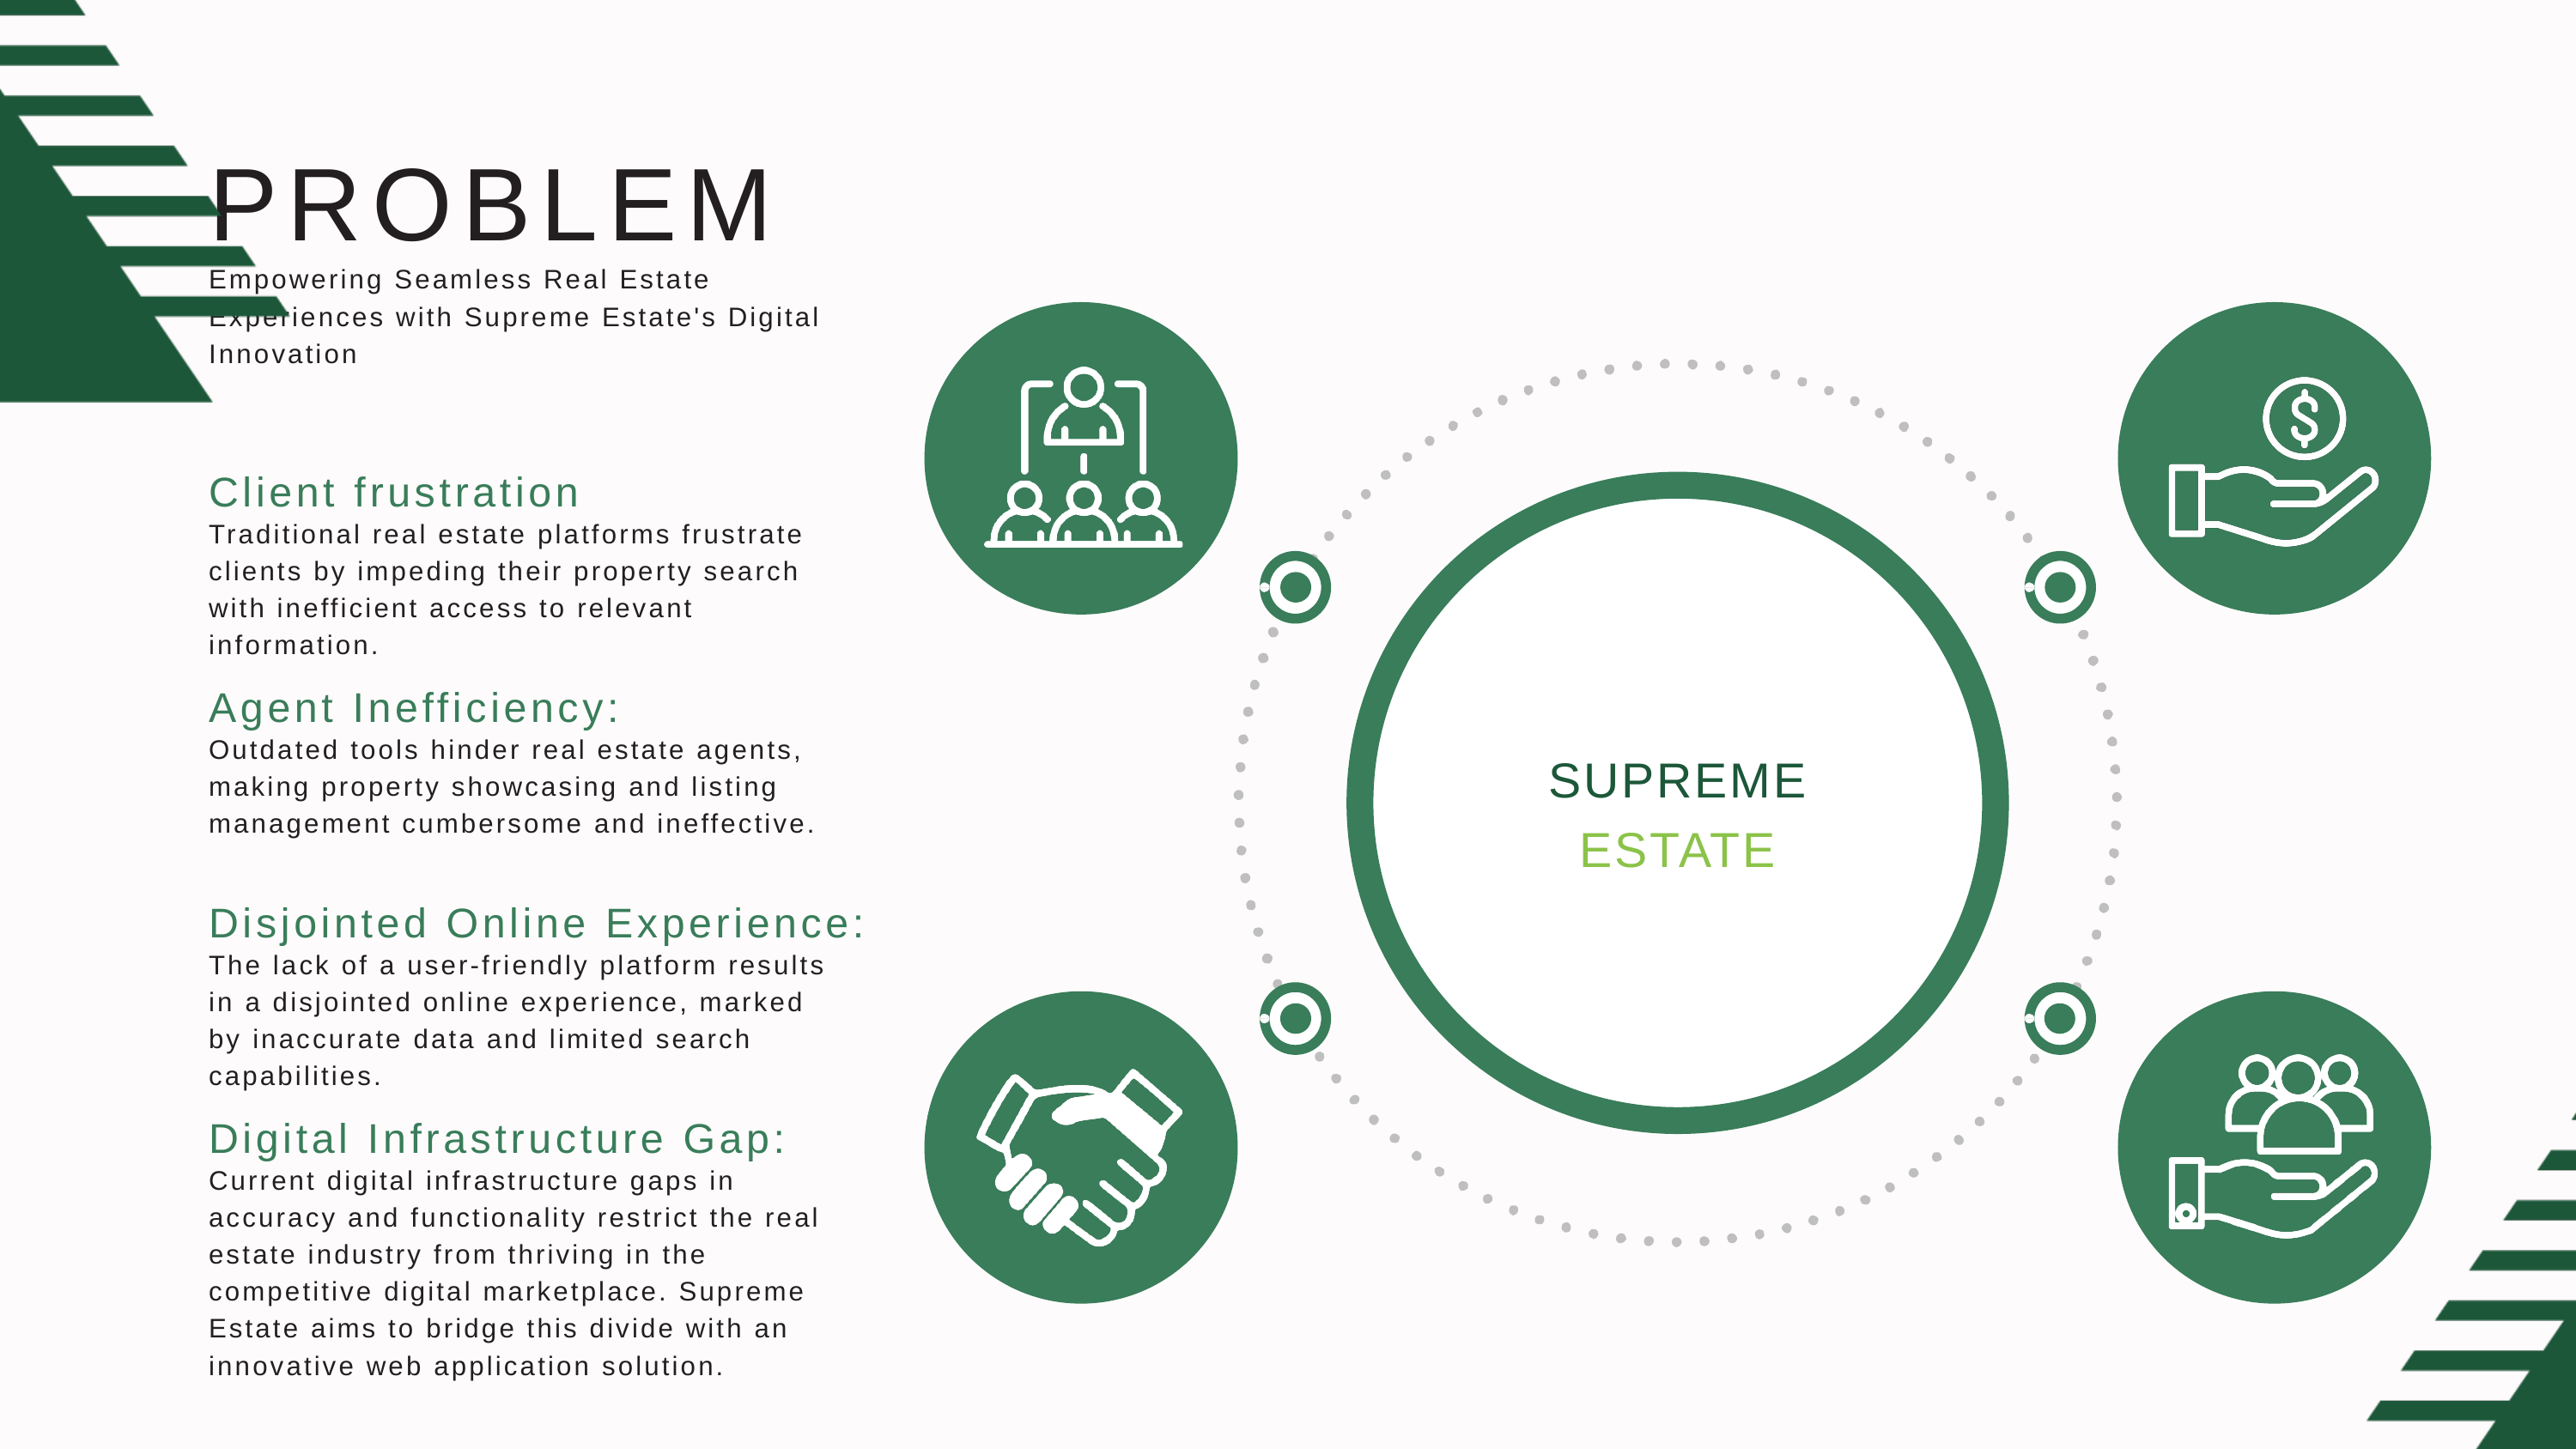

PROBLEM
Empowering Seamless Real Estate Experiences with Supreme Estate's Digital Innovation

Client frustration

Traditional real estate platforms frustrate clients by impeding their property search with inefficient access to relevant information.

Agent Inefficiency:
Outdated tools hinder real estate agents, making property showcasing and listing management cumbersome and ineffective.
SUPREME
ESTATE
Disjointed Online Experience:
The lack of a user-friendly platform results in a disjointed online experience, marked by inaccurate data and limited search capabilities.

Digital Infrastructure Gap:
Current digital infrastructure gaps in accuracy and functionality restrict the real estate industry from thriving in the competitive digital marketplace. Supreme Estate aims to bridge this divide with an innovative web application solution.